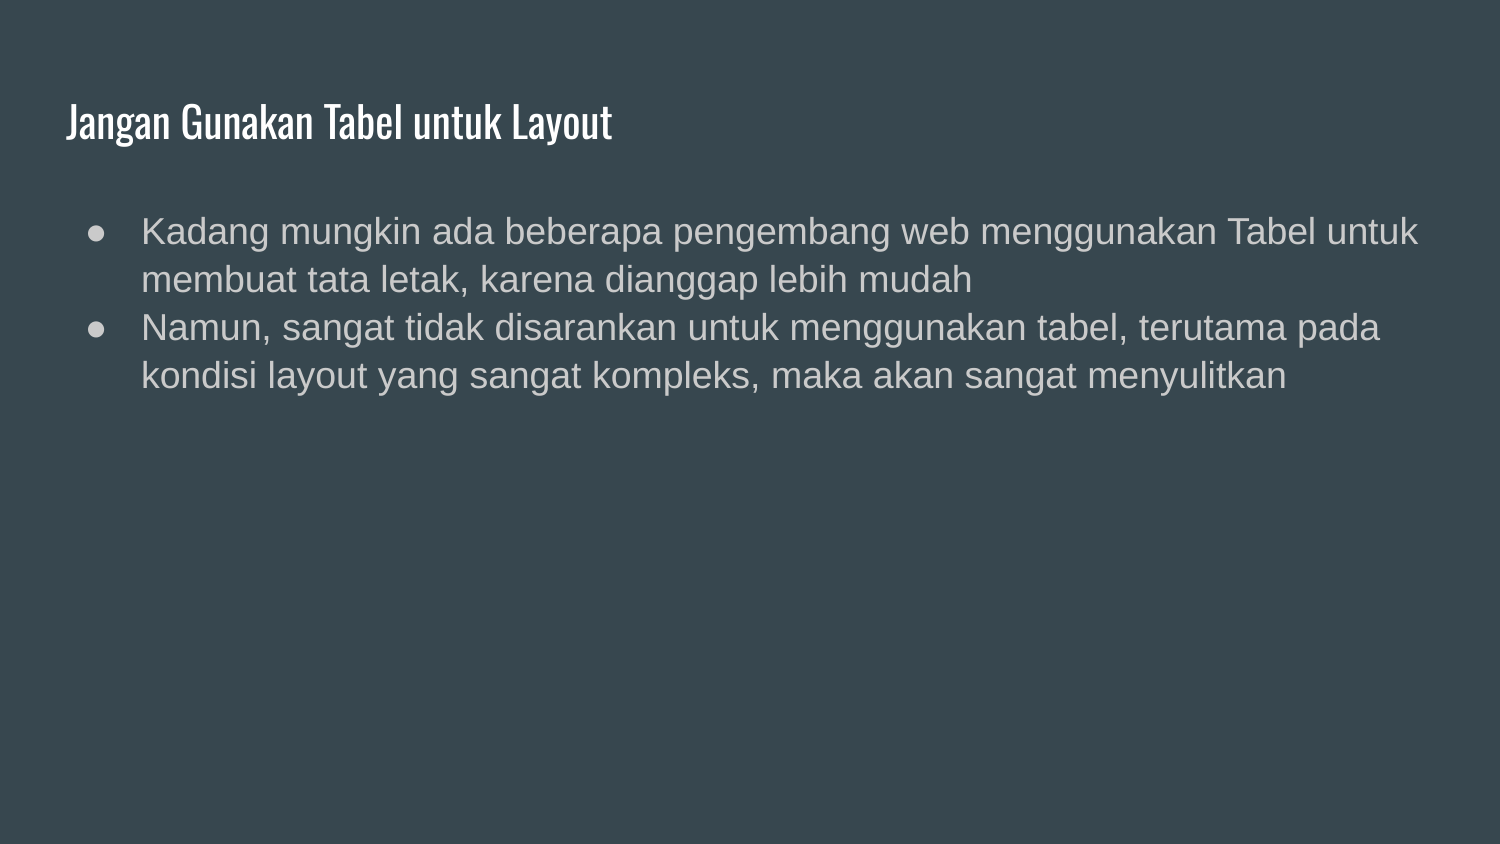

# Jangan Gunakan Tabel untuk Layout
Kadang mungkin ada beberapa pengembang web menggunakan Tabel untuk membuat tata letak, karena dianggap lebih mudah
Namun, sangat tidak disarankan untuk menggunakan tabel, terutama pada kondisi layout yang sangat kompleks, maka akan sangat menyulitkan